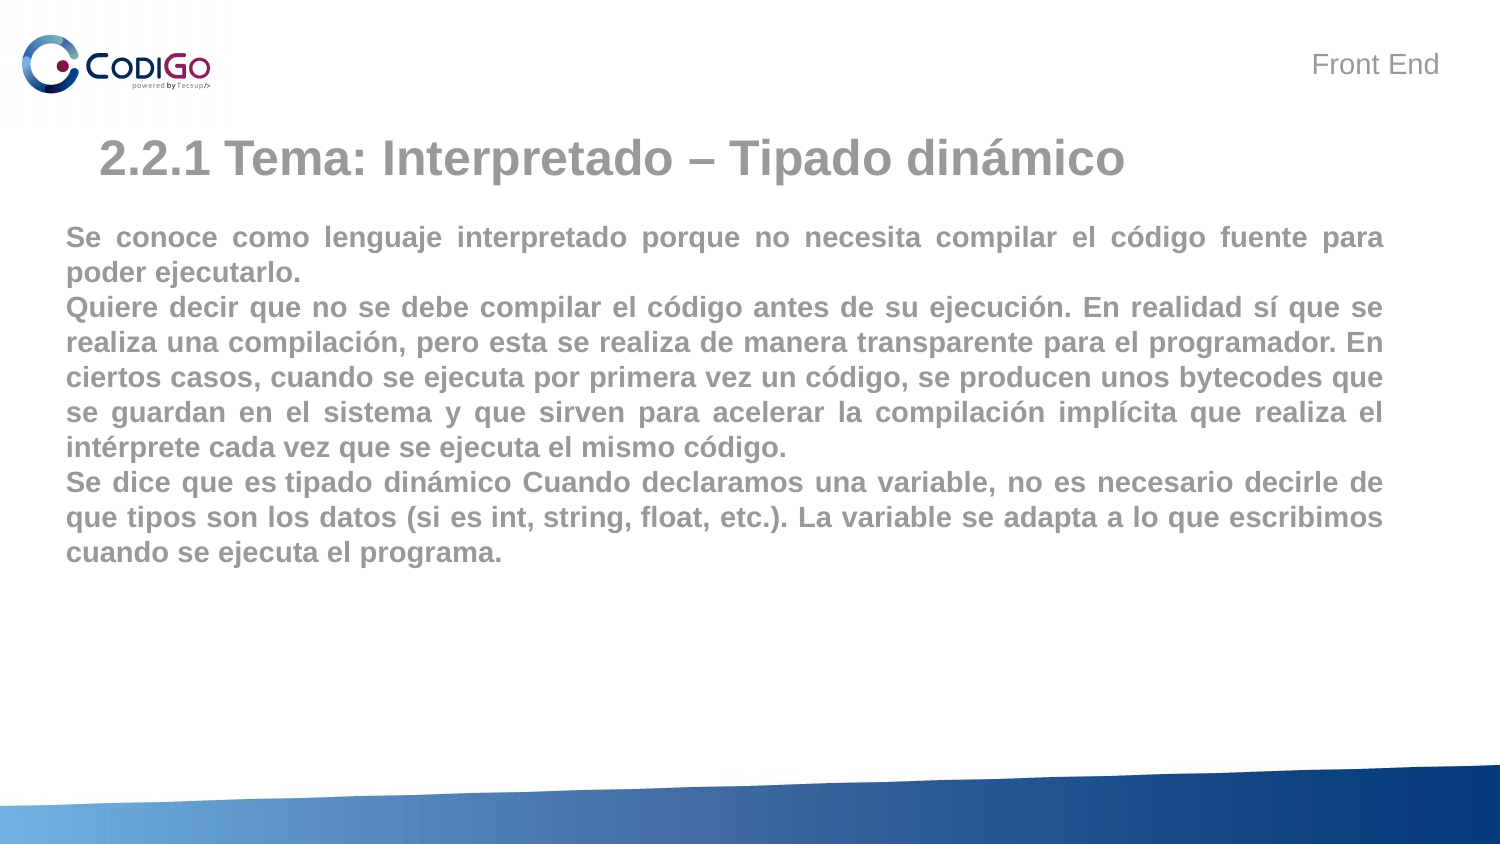

# 2.2.1 Tema: Interpretado – Tipado dinámico
Se conoce como lenguaje interpretado porque no necesita compilar el código fuente para poder ejecutarlo.
Quiere decir que no se debe compilar el código antes de su ejecución. En realidad sí que se realiza una compilación, pero esta se realiza de manera transparente para el programador. En ciertos casos, cuando se ejecuta por primera vez un código, se producen unos bytecodes que se guardan en el sistema y que sirven para acelerar la compilación implícita que realiza el intérprete cada vez que se ejecuta el mismo código.
Se dice que es tipado dinámico Cuando declaramos una variable, no es necesario decirle de que tipos son los datos (si es int, string, float, etc.). La variable se adapta a lo que escribimos cuando se ejecuta el programa.